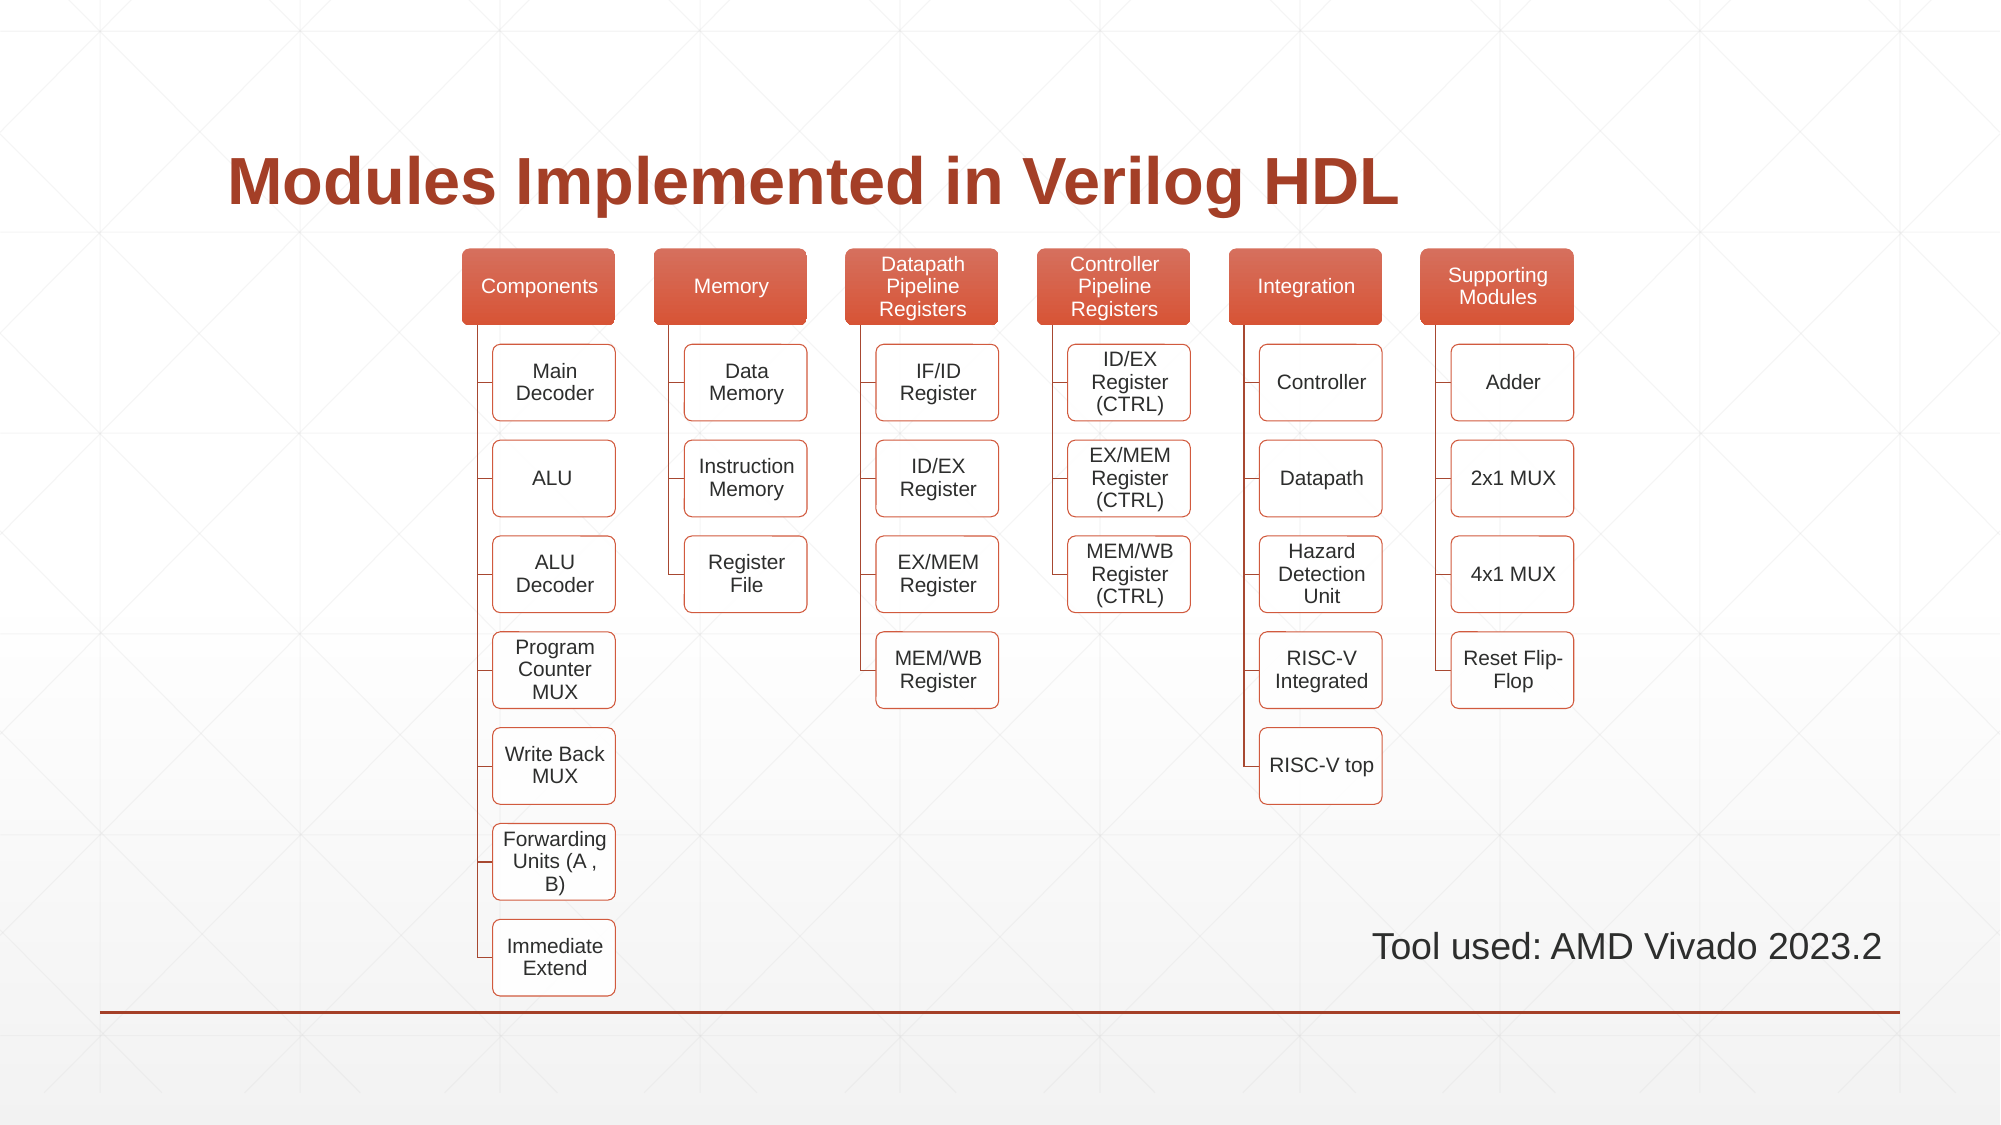

# Modules Implemented in Verilog HDL
Components
Main Decoder
ALU
ALU Decoder
Program Counter MUX
Write Back MUX
Forwarding Units (A , B)
Immediate Extend
Memory
Data Memory
Instruction Memory
Register File
Datapath Pipeline Registers
IF/ID Register
ID/EX Register
EX/MEM Register
MEM/WB Register
Controller Pipeline Registers
ID/EX Register (CTRL)
EX/MEM Register (CTRL)
MEM/WB Register (CTRL)
Integration
Controller
Datapath
Hazard Detection Unit
RISC-V Integrated
RISC-V top
Supporting Modules
Adder
2x1 MUX
4x1 MUX
Reset Flip-Flop
Tool used: AMD Vivado 2023.2